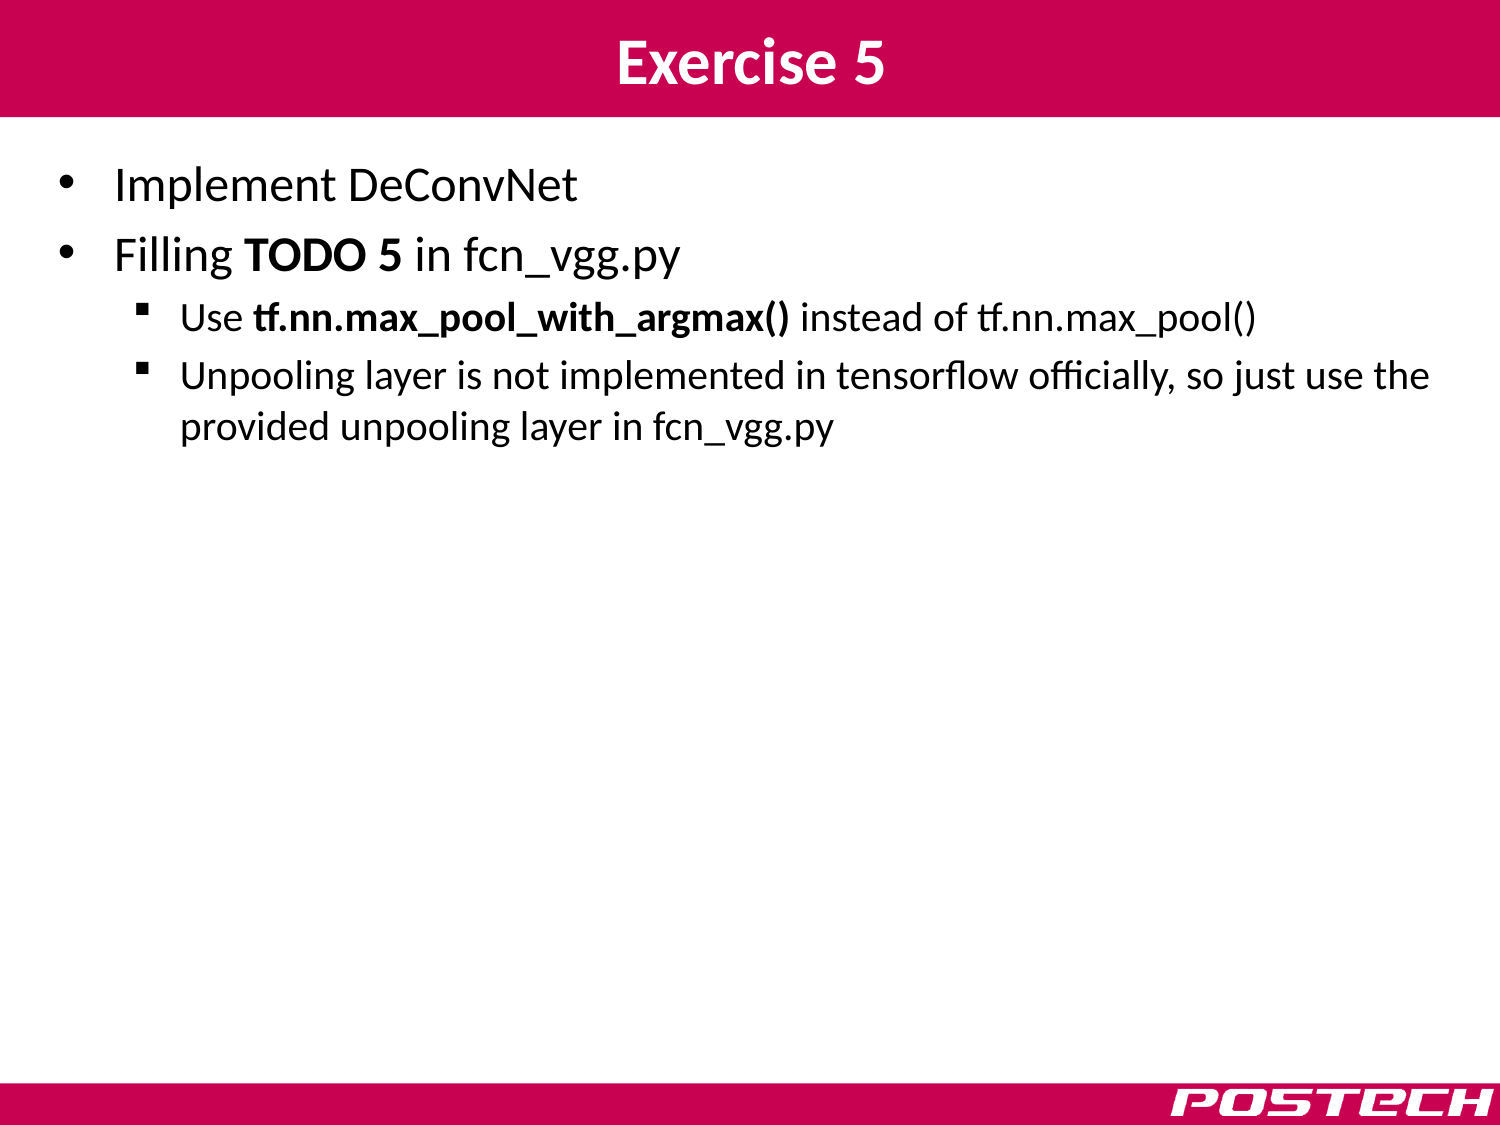

# Exercise 5
Implement DeConvNet
Filling TODO 5 in fcn_vgg.py
Use tf.nn.max_pool_with_argmax() instead of tf.nn.max_pool()
Unpooling layer is not implemented in tensorflow officially, so just use the provided unpooling layer in fcn_vgg.py

28